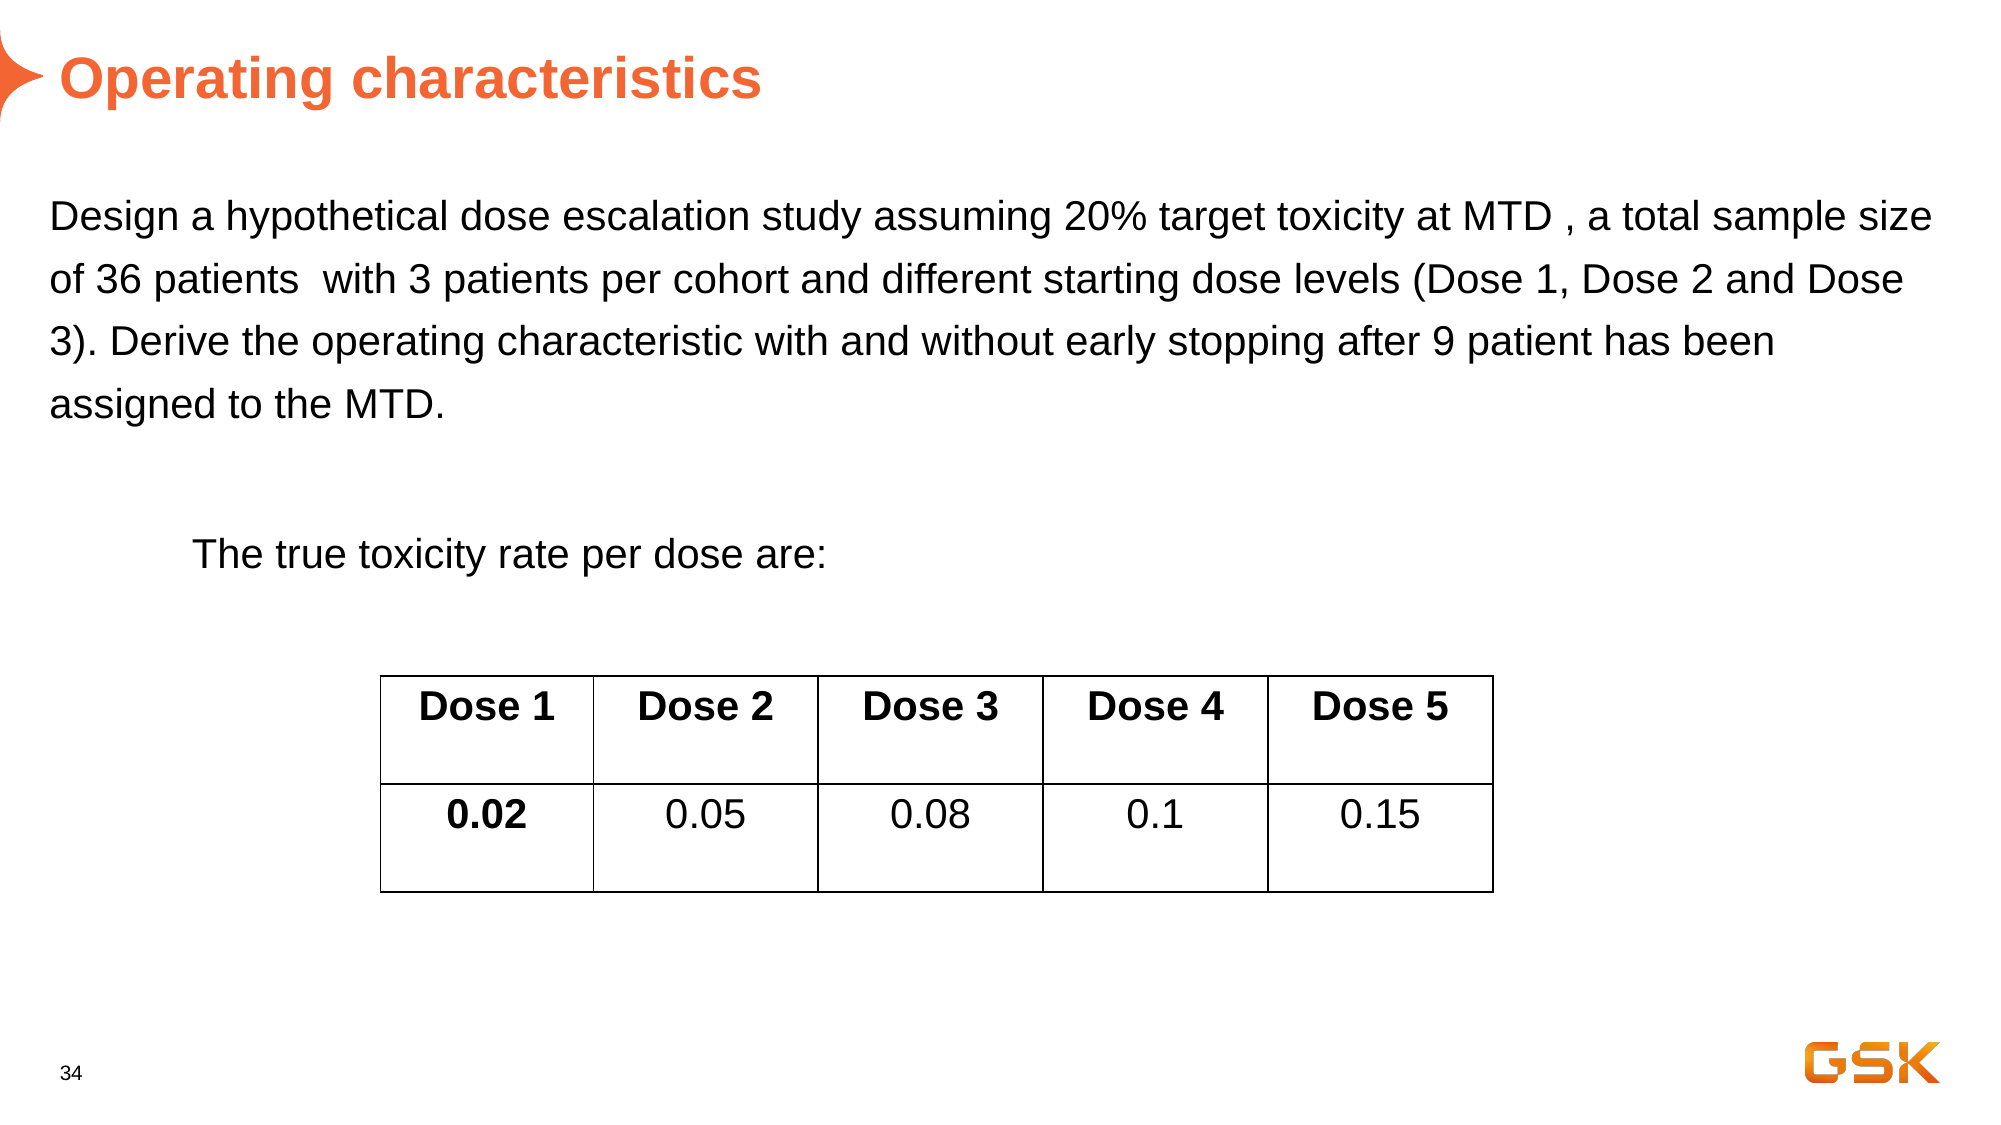

# Operating characteristics
Design a hypothetical dose escalation study assuming 20% target toxicity at MTD , a total sample size of 36 patients  with 3 patients per cohort and different starting dose levels (Dose 1, Dose 2 and Dose 3). Derive the operating characteristic with and without early stopping after 9 patient has been assigned to the MTD.
The true toxicity rate per dose are:
| Dose 1 | Dose 2 | Dose 3 | Dose 4 | Dose 5 |
| --- | --- | --- | --- | --- |
| 0.02 | 0.05 | 0.08 | 0.1 | 0.15 |
34